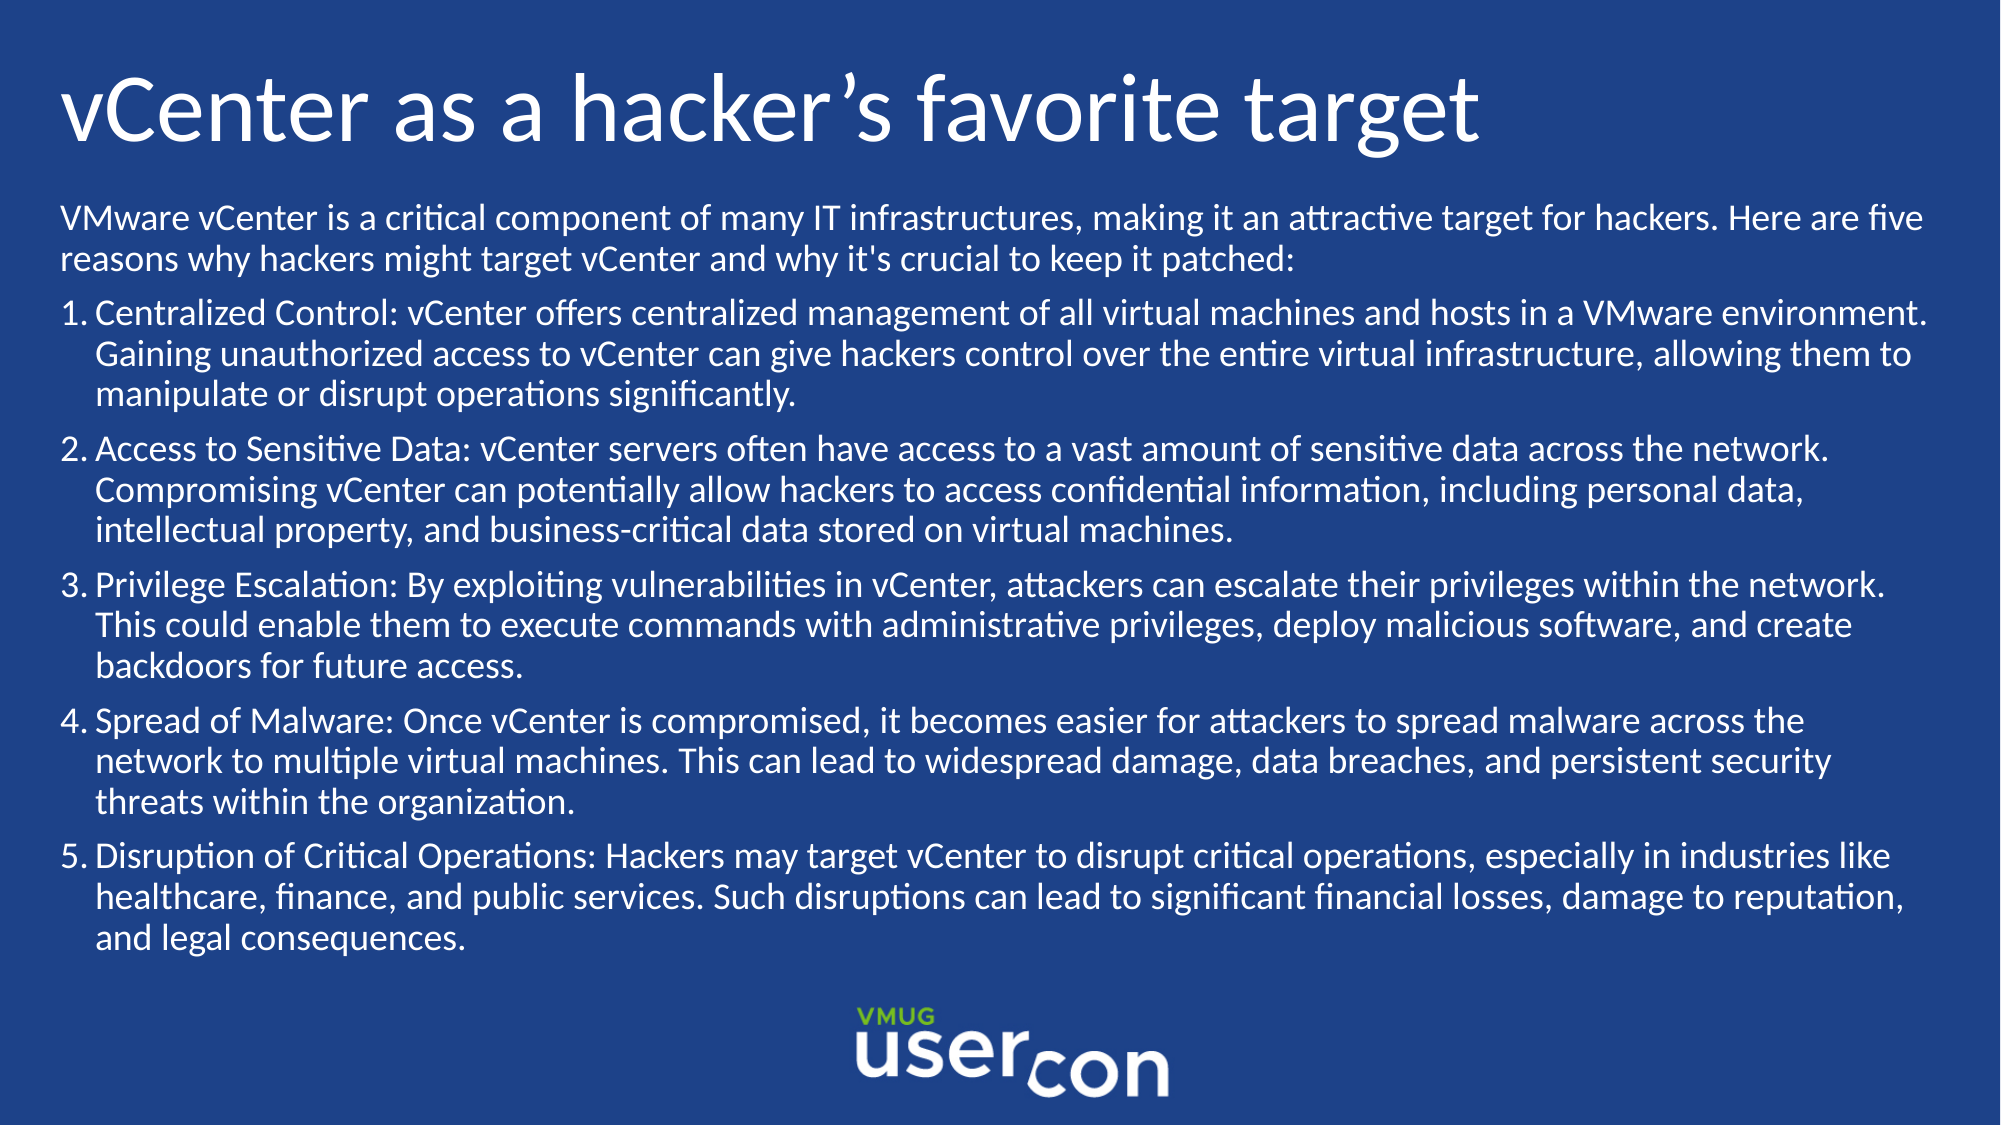

# vCenter as a hacker’s favorite target
VMware vCenter is a critical component of many IT infrastructures, making it an attractive target for hackers. Here are five reasons why hackers might target vCenter and why it's crucial to keep it patched:
Centralized Control: vCenter offers centralized management of all virtual machines and hosts in a VMware environment. Gaining unauthorized access to vCenter can give hackers control over the entire virtual infrastructure, allowing them to manipulate or disrupt operations significantly.
Access to Sensitive Data: vCenter servers often have access to a vast amount of sensitive data across the network. Compromising vCenter can potentially allow hackers to access confidential information, including personal data, intellectual property, and business-critical data stored on virtual machines.
Privilege Escalation: By exploiting vulnerabilities in vCenter, attackers can escalate their privileges within the network. This could enable them to execute commands with administrative privileges, deploy malicious software, and create backdoors for future access.
Spread of Malware: Once vCenter is compromised, it becomes easier for attackers to spread malware across the network to multiple virtual machines. This can lead to widespread damage, data breaches, and persistent security threats within the organization.
Disruption of Critical Operations: Hackers may target vCenter to disrupt critical operations, especially in industries like healthcare, finance, and public services. Such disruptions can lead to significant financial losses, damage to reputation, and legal consequences.